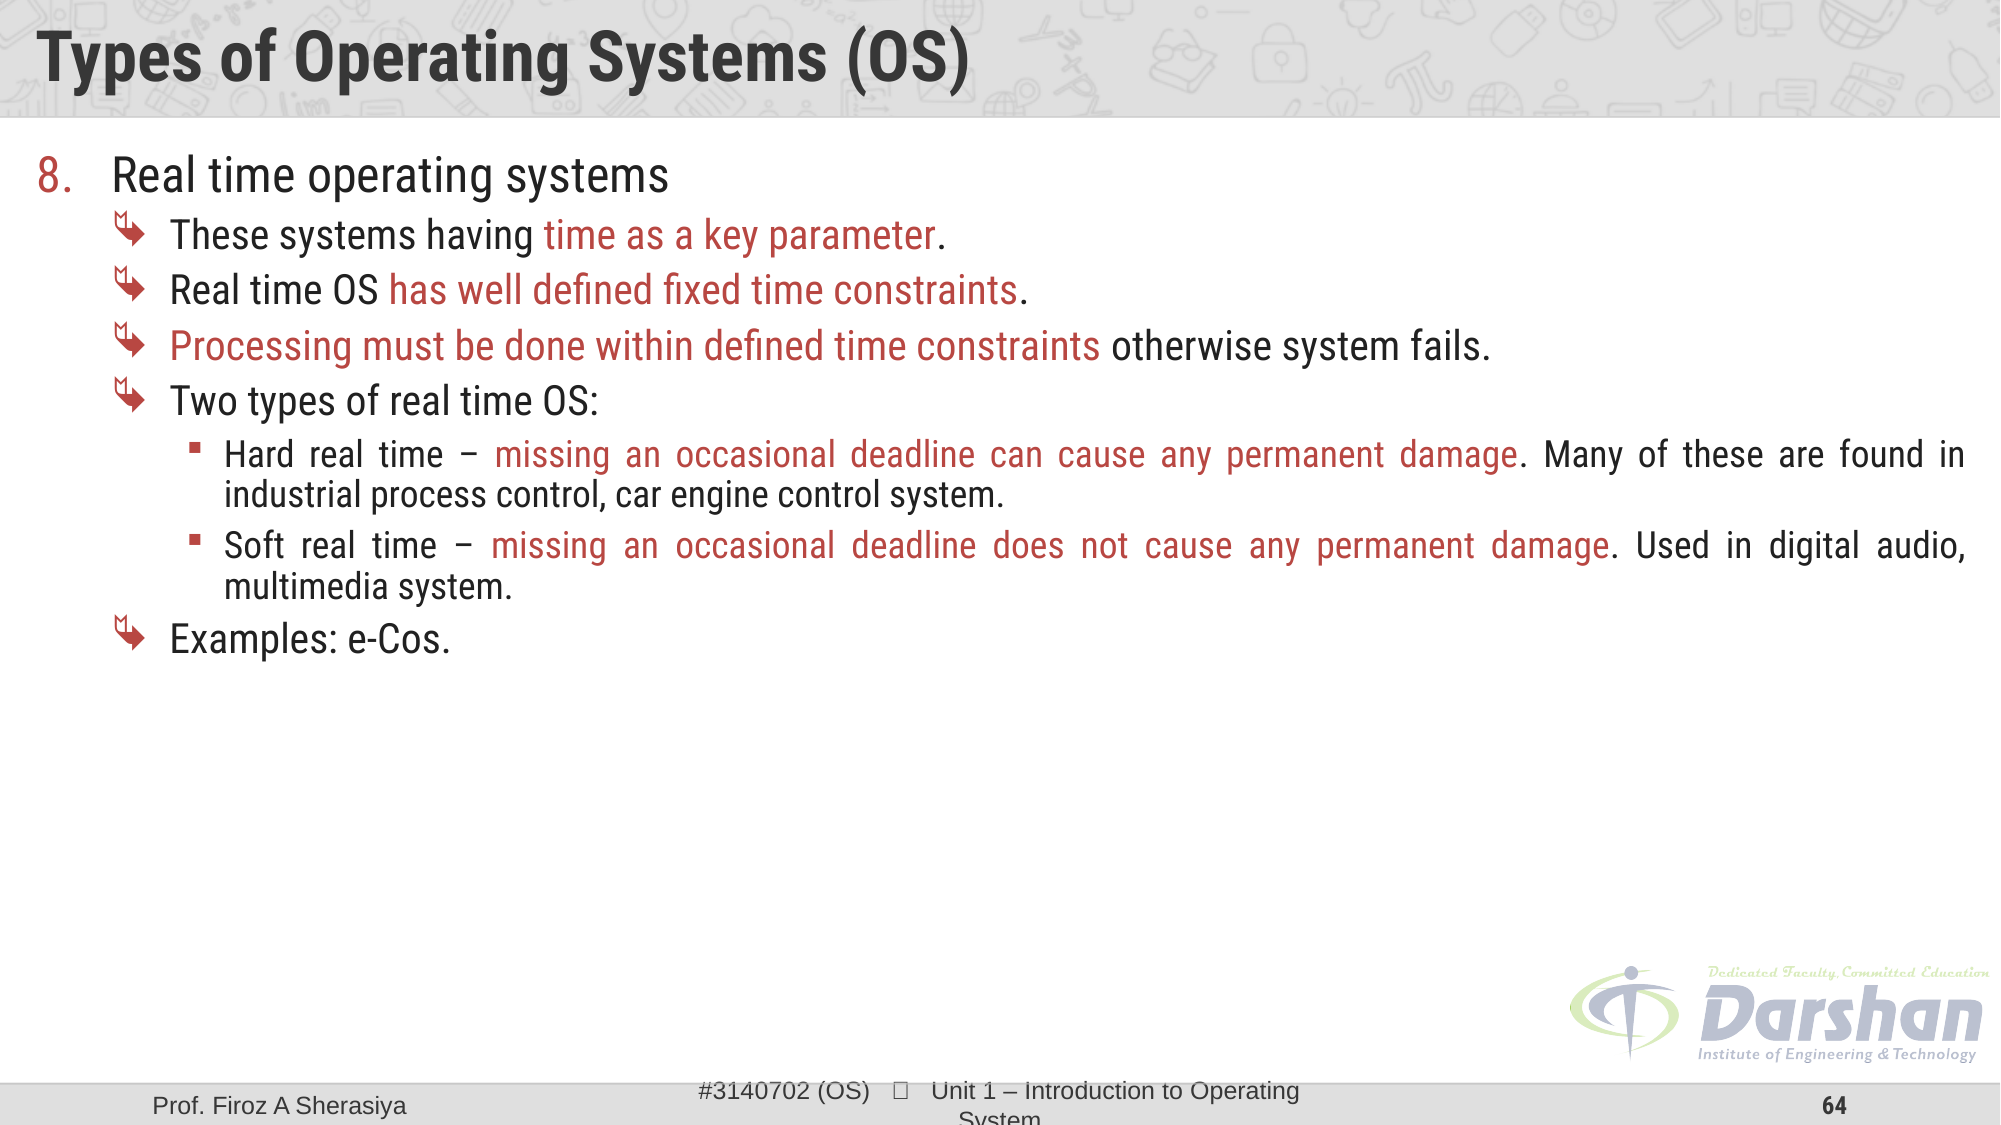

# Types of Operating Systems (OS)
Real time operating systems
These systems having time as a key parameter.
Real time OS has well defined fixed time constraints.
Processing must be done within defined time constraints otherwise system fails.
Two types of real time OS:
Hard real time – missing an occasional deadline can cause any permanent damage. Many of these are found in industrial process control, car engine control system.
Soft real time – missing an occasional deadline does not cause any permanent damage. Used in digital audio, multimedia system.
Examples: e-Cos.